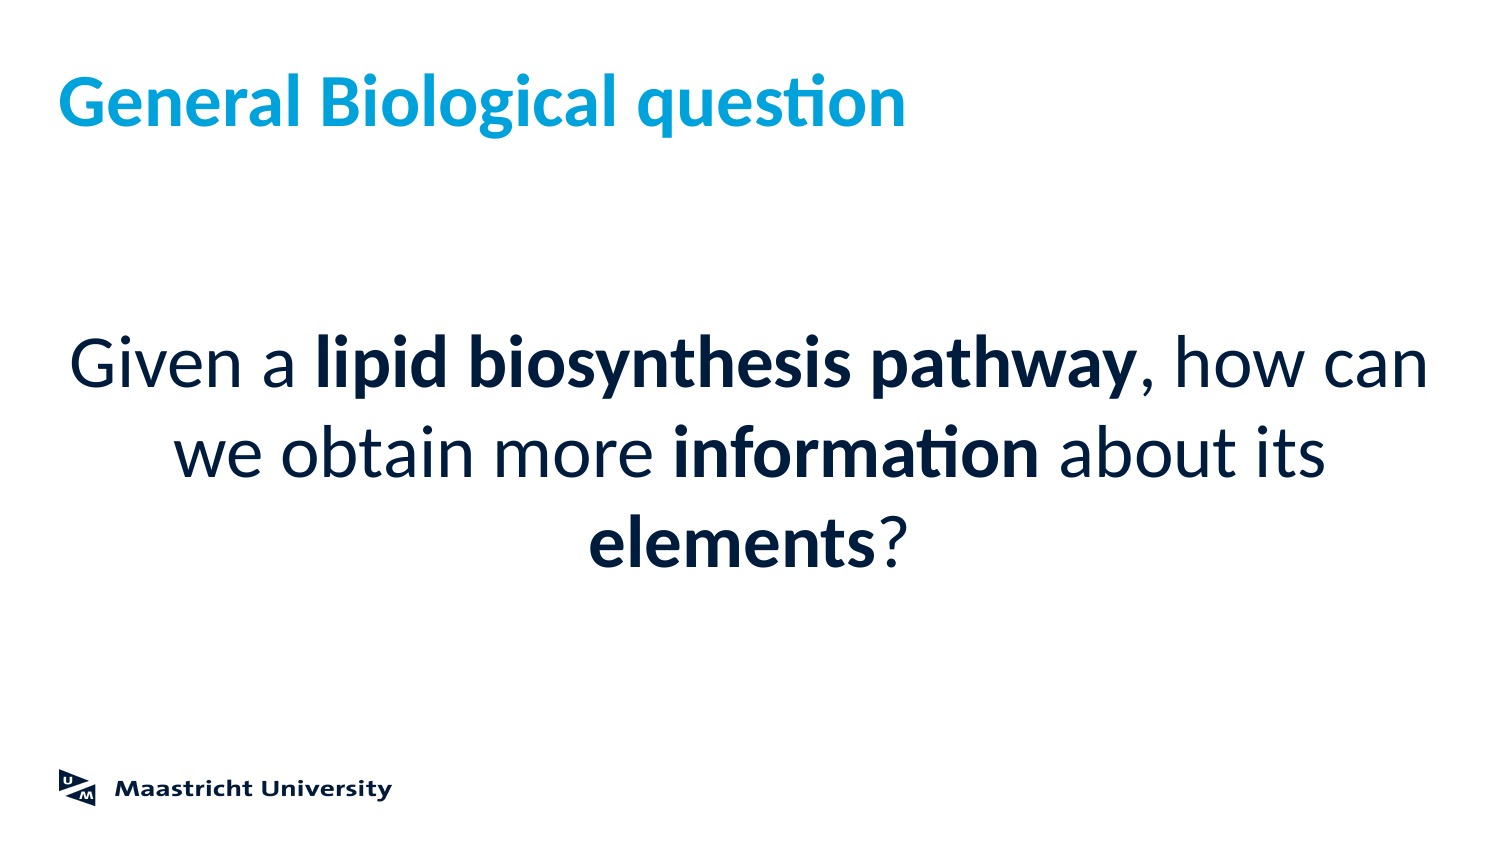

# General Biological question
Given a lipid biosynthesis pathway, how can we obtain more information about its elements?